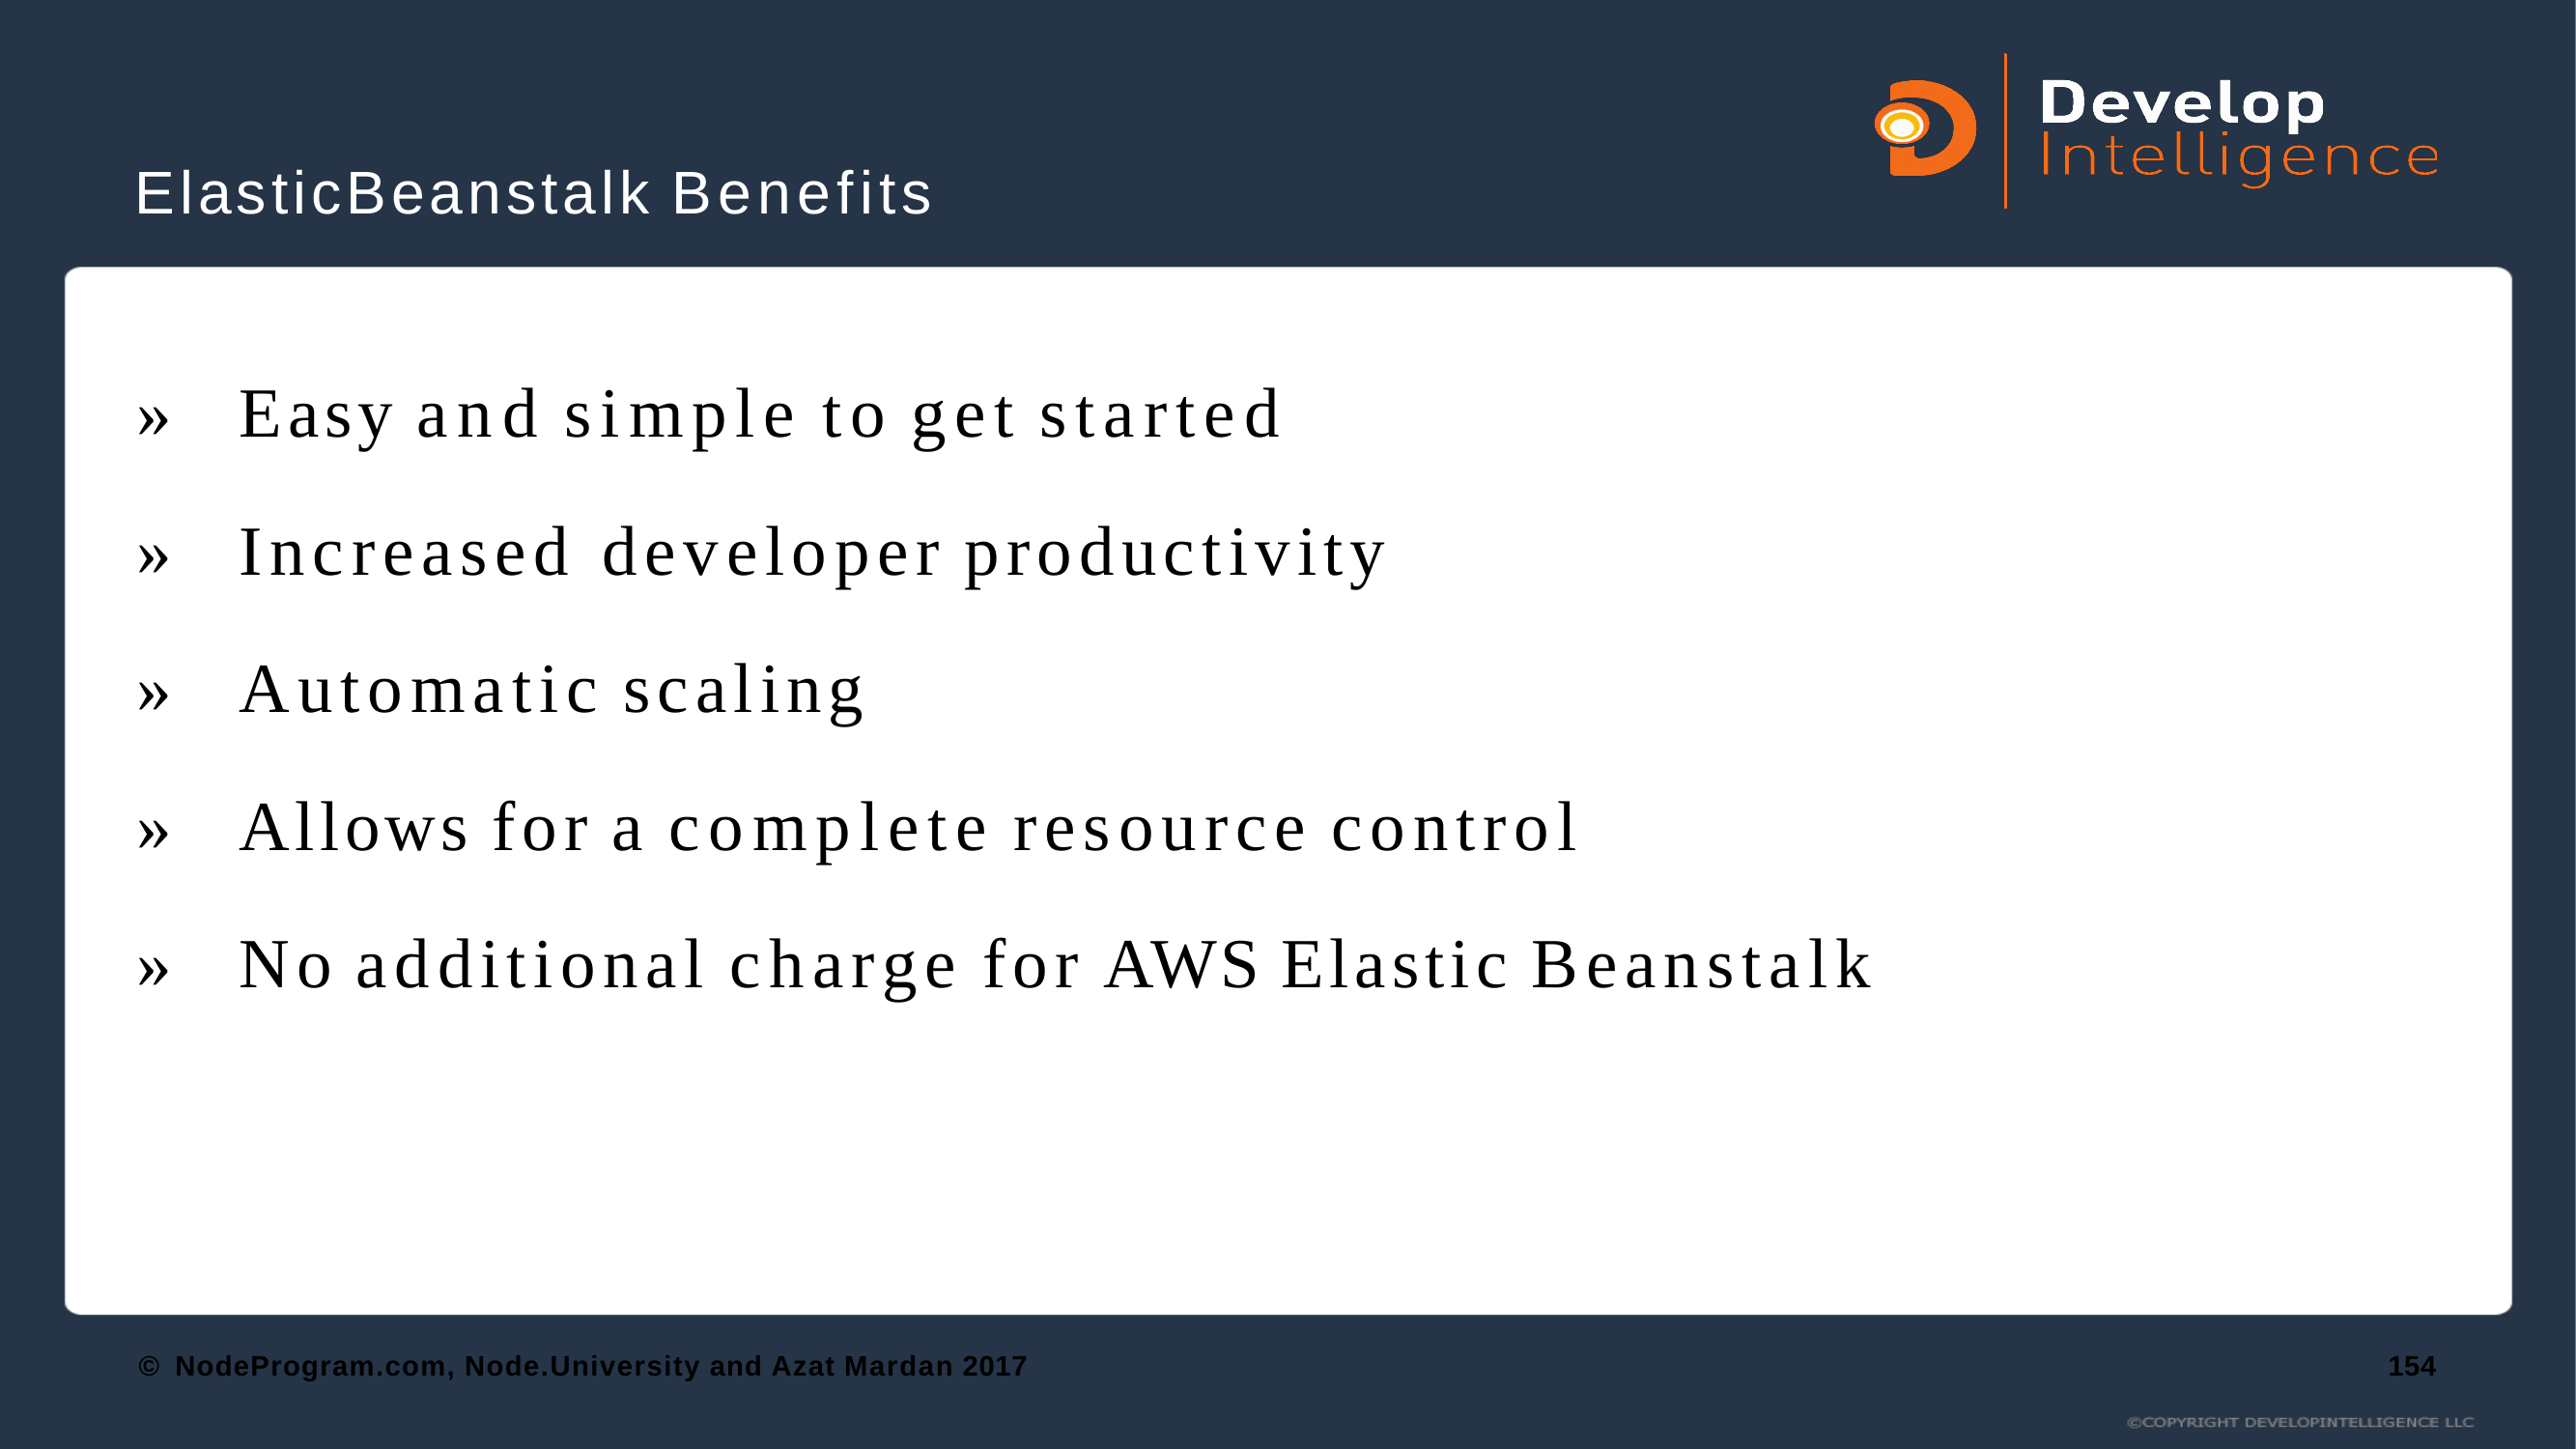

# ElasticBeanstalk Benefits
»	Easy and simple to get started
»	Increased developer productivity
»	Automatic scaling
»	Allows for a complete resource control
»	No additional charge for AWS Elastic Beanstalk
© NodeProgram.com, Node.University and Azat Mardan 2017
154